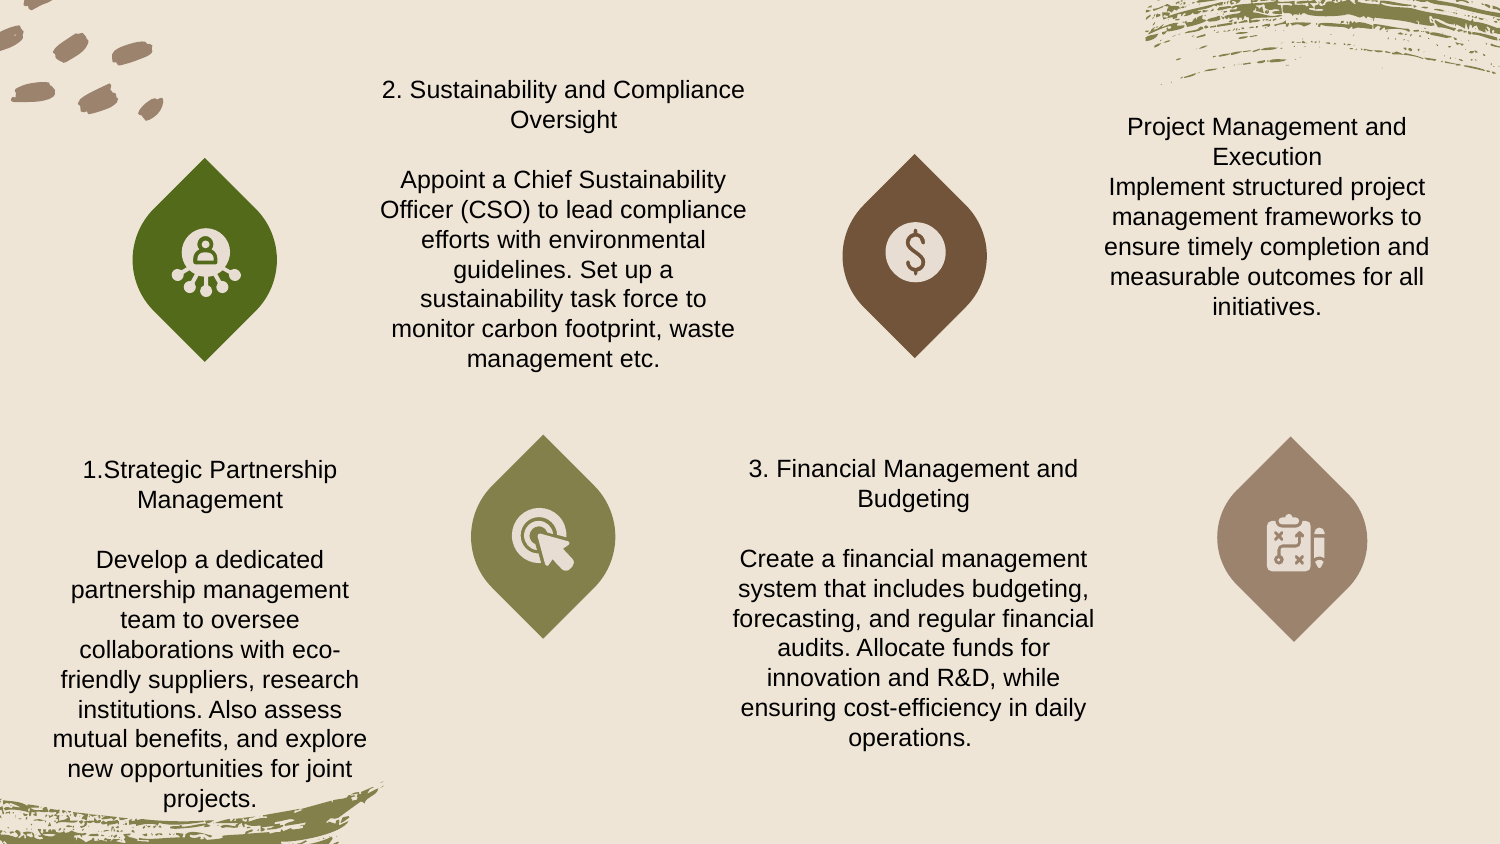

2. Sustainability and Compliance Oversight

Appoint a Chief Sustainability Officer (CSO) to lead compliance efforts with environmental guidelines. Set up a sustainability task force to monitor carbon footprint, waste management etc.
Project Management and Execution
Implement structured project management frameworks to ensure timely completion and measurable outcomes for all initiatives.

3. Financial Management and Budgeting

Create a financial management system that includes budgeting, forecasting, and regular financial audits. Allocate funds for innovation and R&D, while ensuring cost-efficiency in daily operations.
1.Strategic Partnership Management

Develop a dedicated partnership management team to oversee collaborations with eco-friendly suppliers, research institutions. Also assess mutual benefits, and explore new opportunities for joint projects.